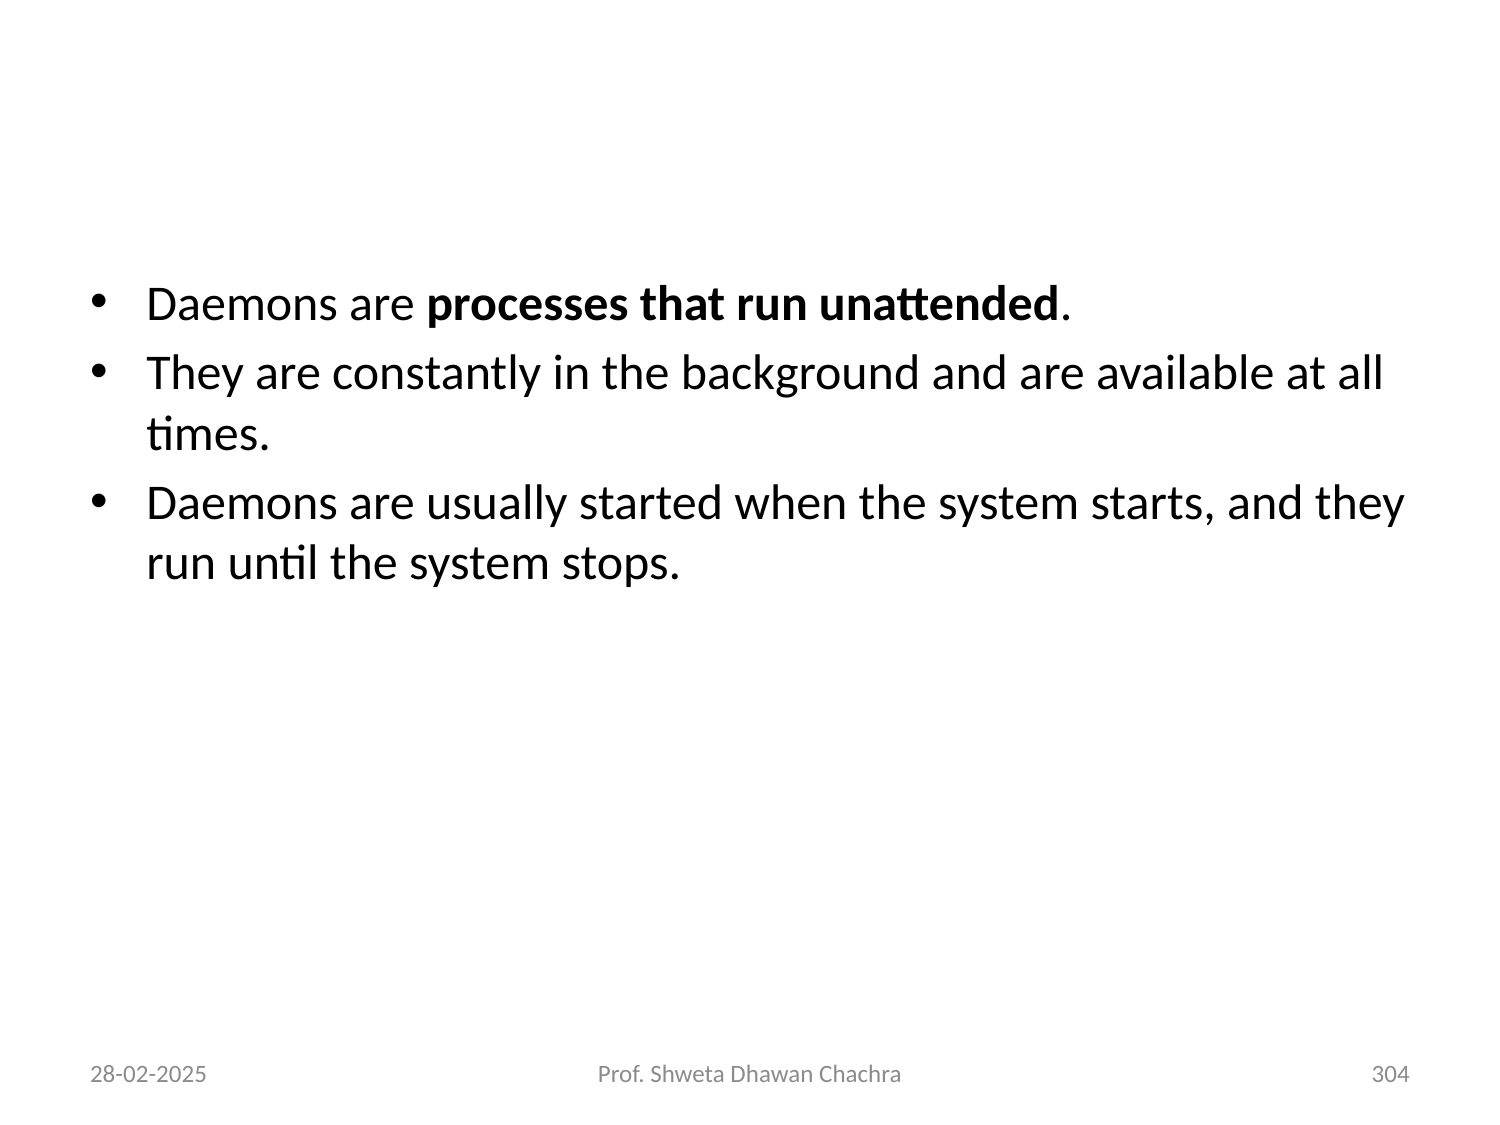

#
Daemons are processes that run unattended.
They are constantly in the background and are available at all times.
Daemons are usually started when the system starts, and they run until the system stops.
28-02-2025
Prof. Shweta Dhawan Chachra
304